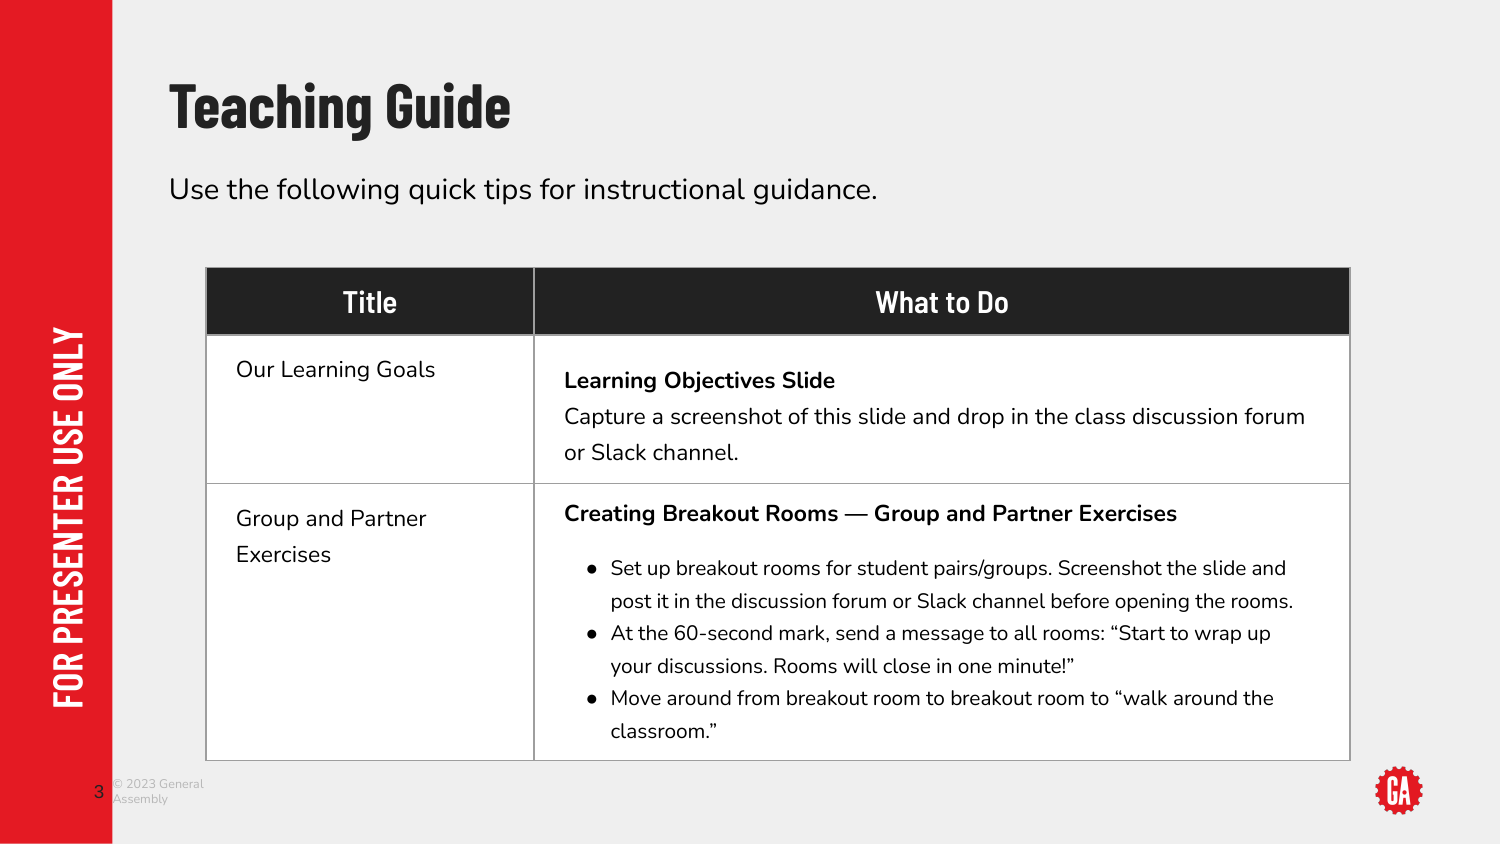

# Teaching Guide
Use the following quick tips for instructional guidance.
| Title | What to Do |
| --- | --- |
| Our Learning Goals | Learning Objectives Slide Capture a screenshot of this slide and drop in the class discussion forum or Slack channel. |
| Group and Partner Exercises | Creating Breakout Rooms — Group and Partner Exercises Set up breakout rooms for student pairs/groups. Screenshot the slide and post it in the discussion forum or Slack channel before opening the rooms. At the 60-second mark, send a message to all rooms: “Start to wrap up your discussions. Rooms will close in one minute!” Move around from breakout room to breakout room to “walk around the classroom.” |
3